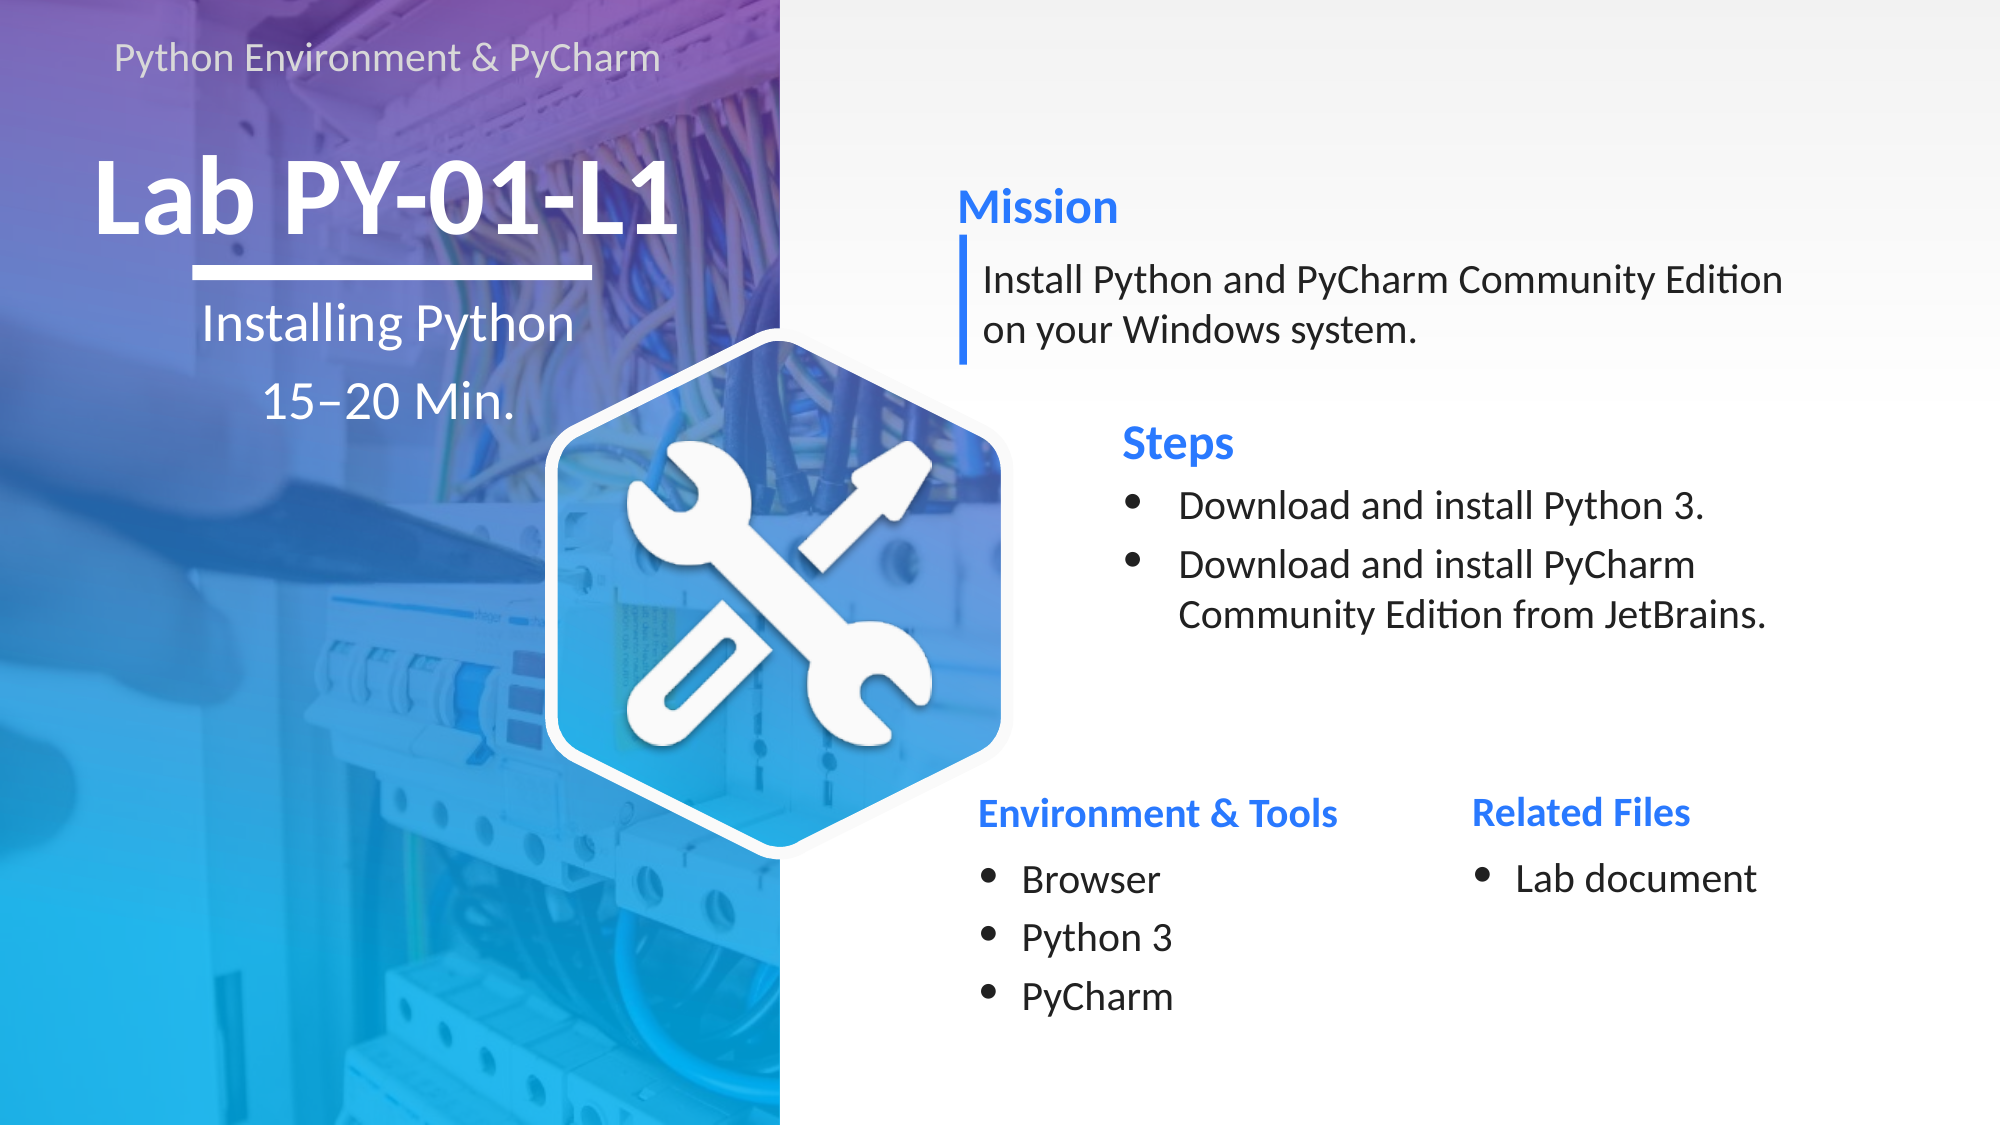

Python Environment & PyCharm
# Lab PY-01-L1
Install Python and PyCharm Community Edition on your Windows system.
Installing Python
15–20 Min.
Download and install Python 3.
Download and install PyCharm Community Edition from JetBrains.
Lab document
Browser
Python 3
PyCharm